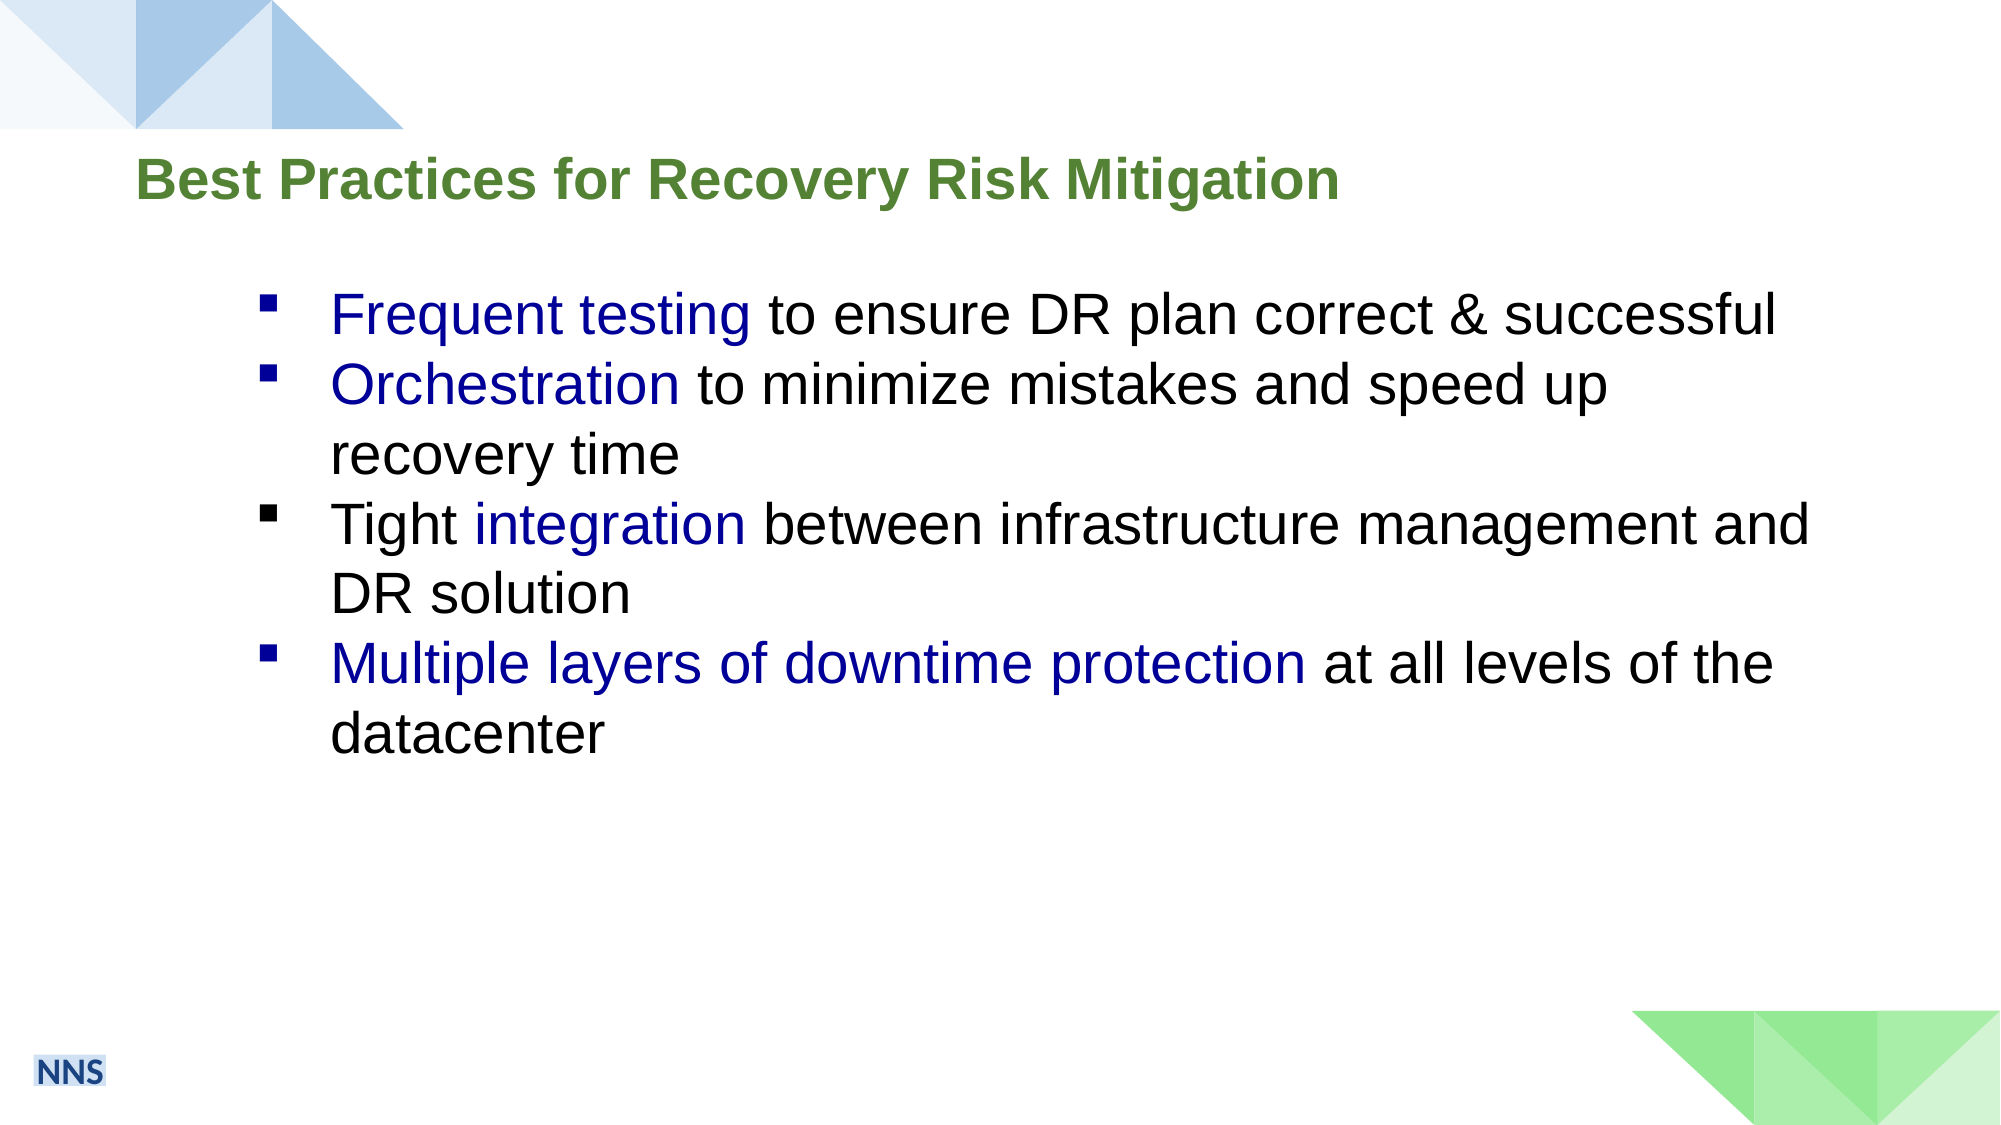

Best Practices for Recovery Risk Mitigation

Frequent testing to ensure DR plan correct & successful
Orchestration to minimize mistakes and speed up recovery time
Tight integration between infrastructure management and DR solution
Multiple layers of downtime protection at all levels of the datacenter

NNS